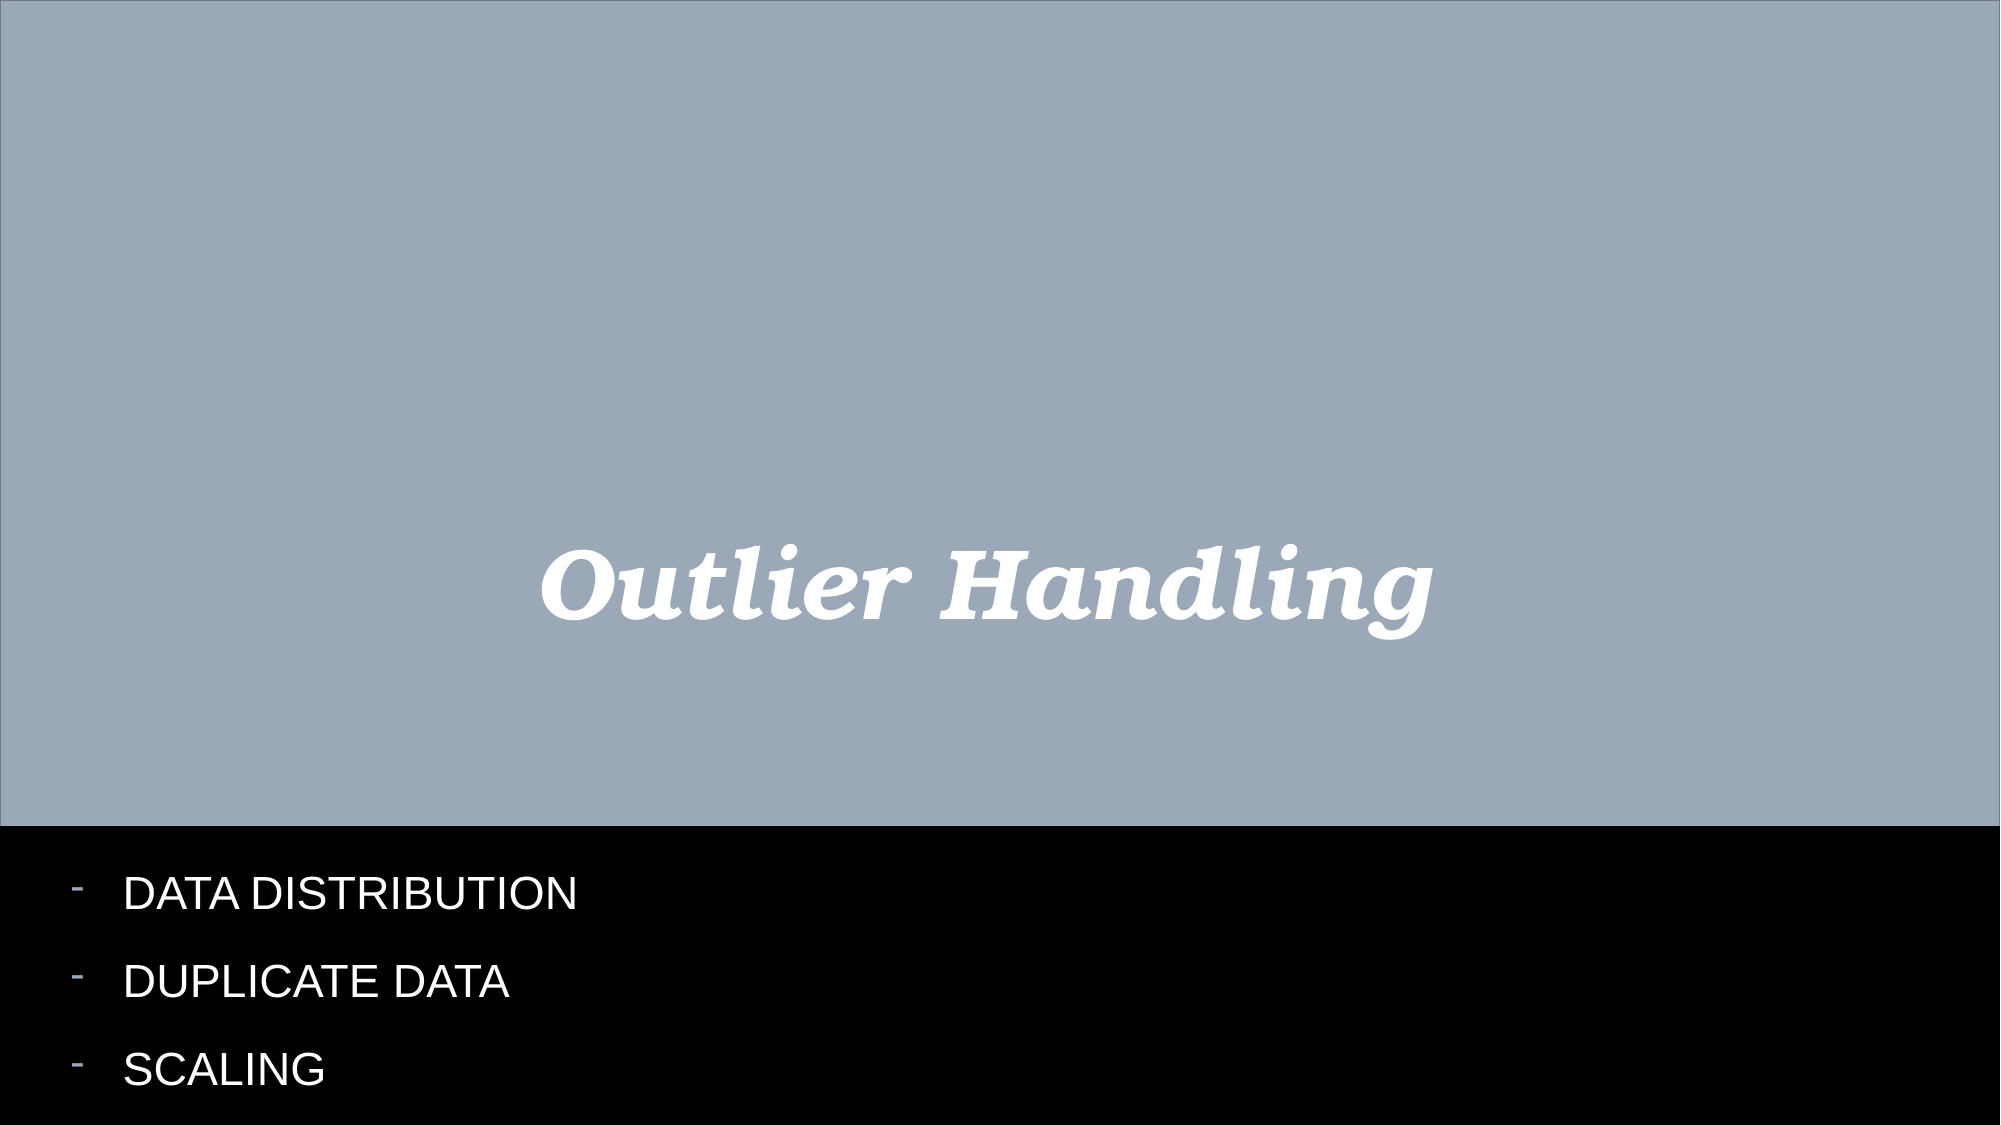

# Data Understanding
Outlier Handling

DESCRIPTIVE STATISTICS
MATRIX CORRELATION
DATA DISTRIBUTION
DUPLICATE DATA
SCALING